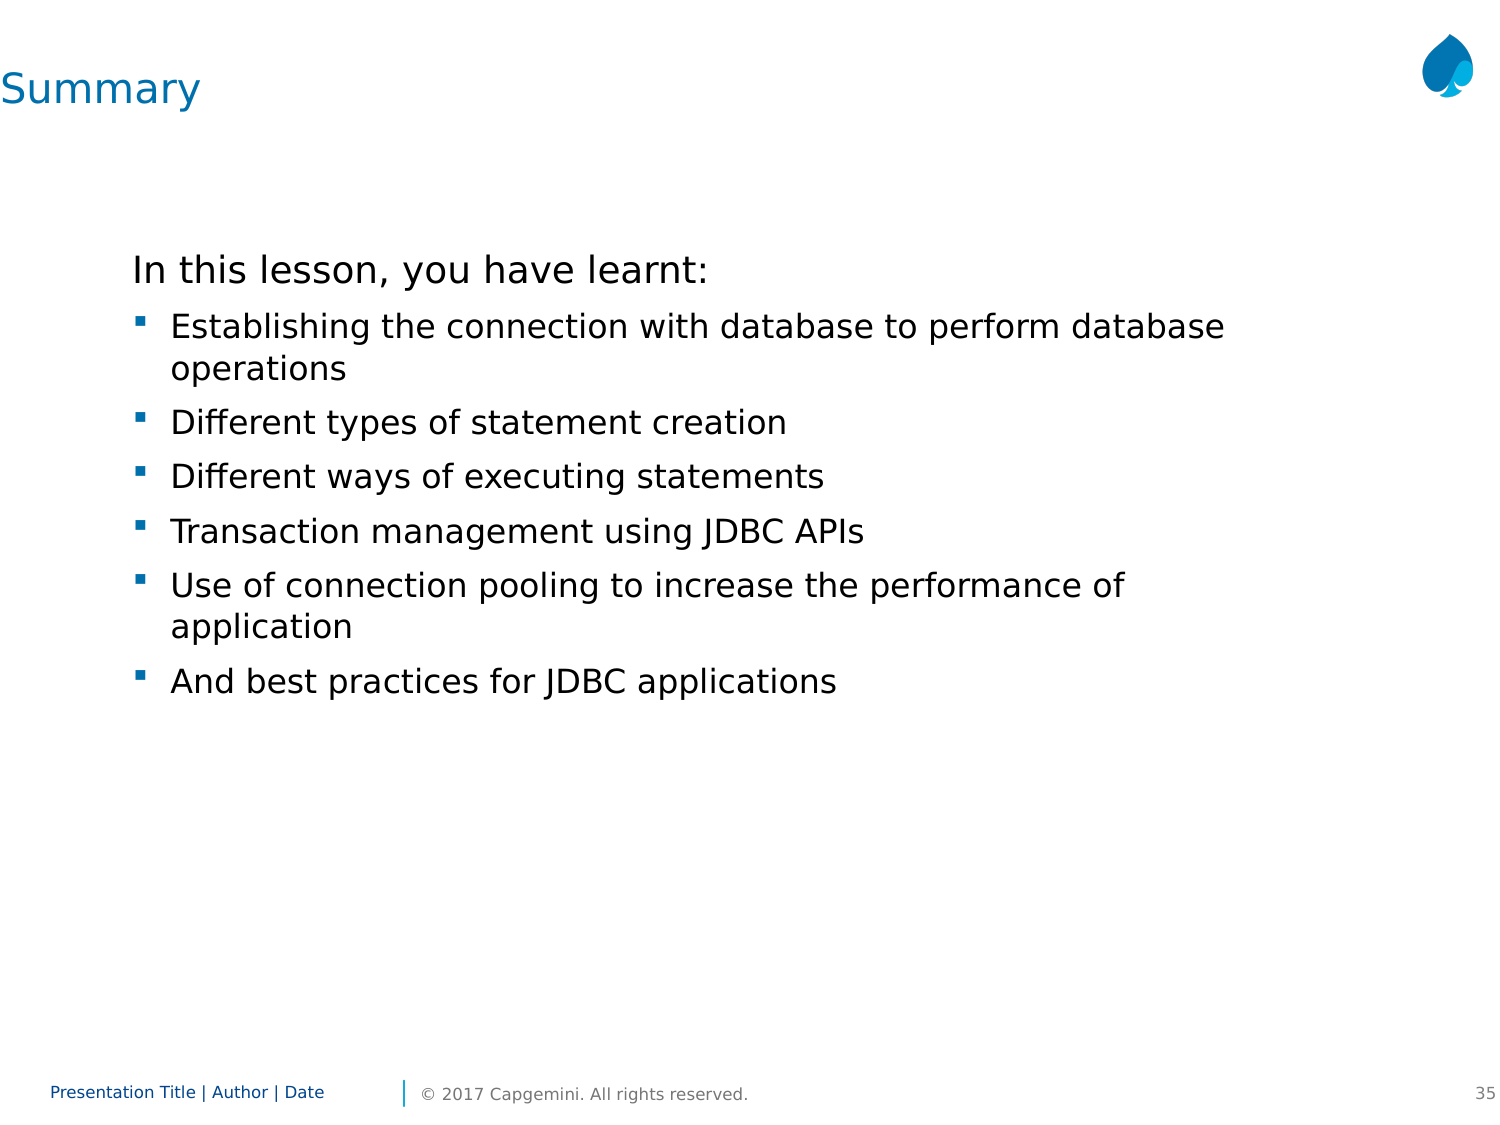

Summary
In this lesson, you have learnt:
Establishing the connection with database to perform database operations
Different types of statement creation
Different ways of executing statements
Transaction management using JDBC APIs
Use of connection pooling to increase the performance of application
And best practices for JDBC applications